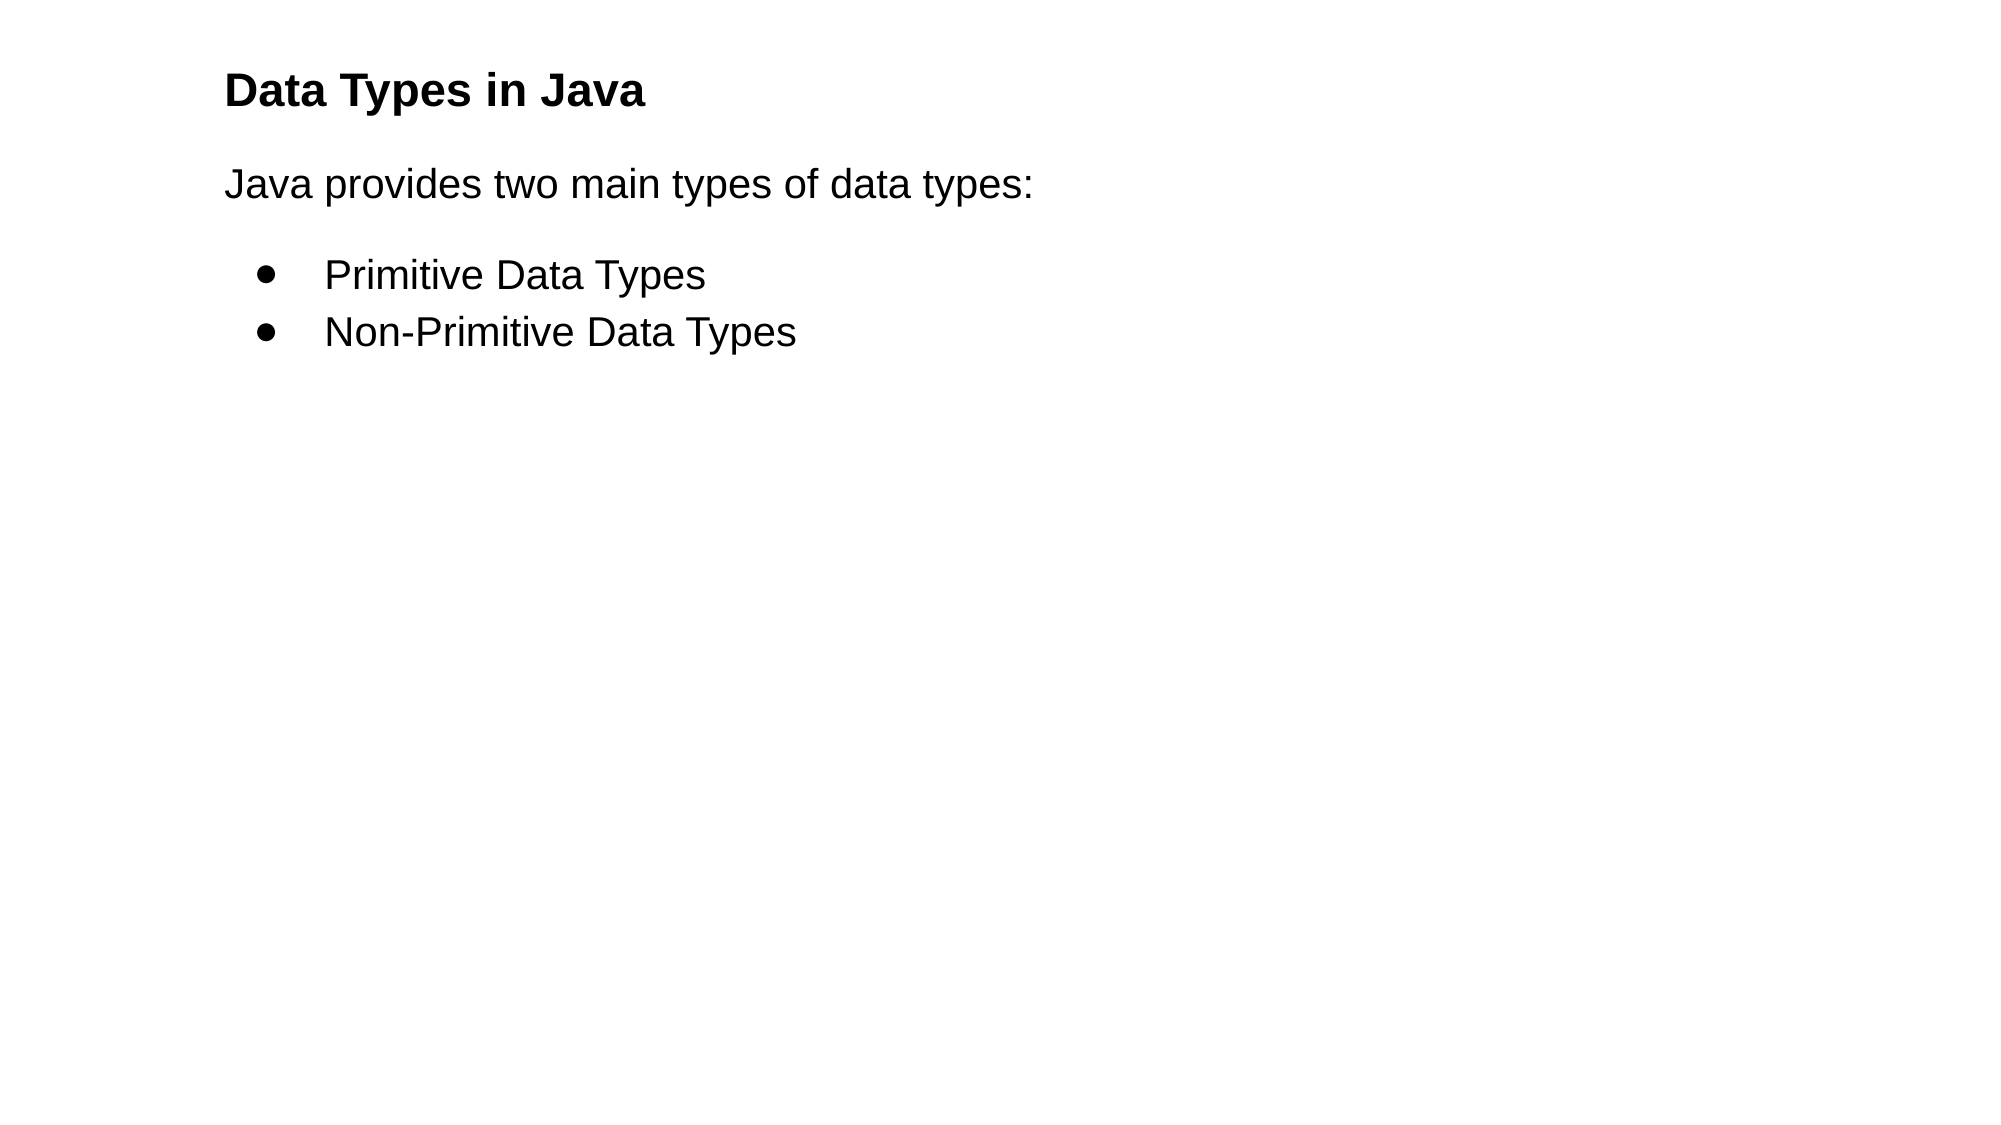

Data Types in Java
Java provides two main types of data types:
Primitive Data Types
Non-Primitive Data Types